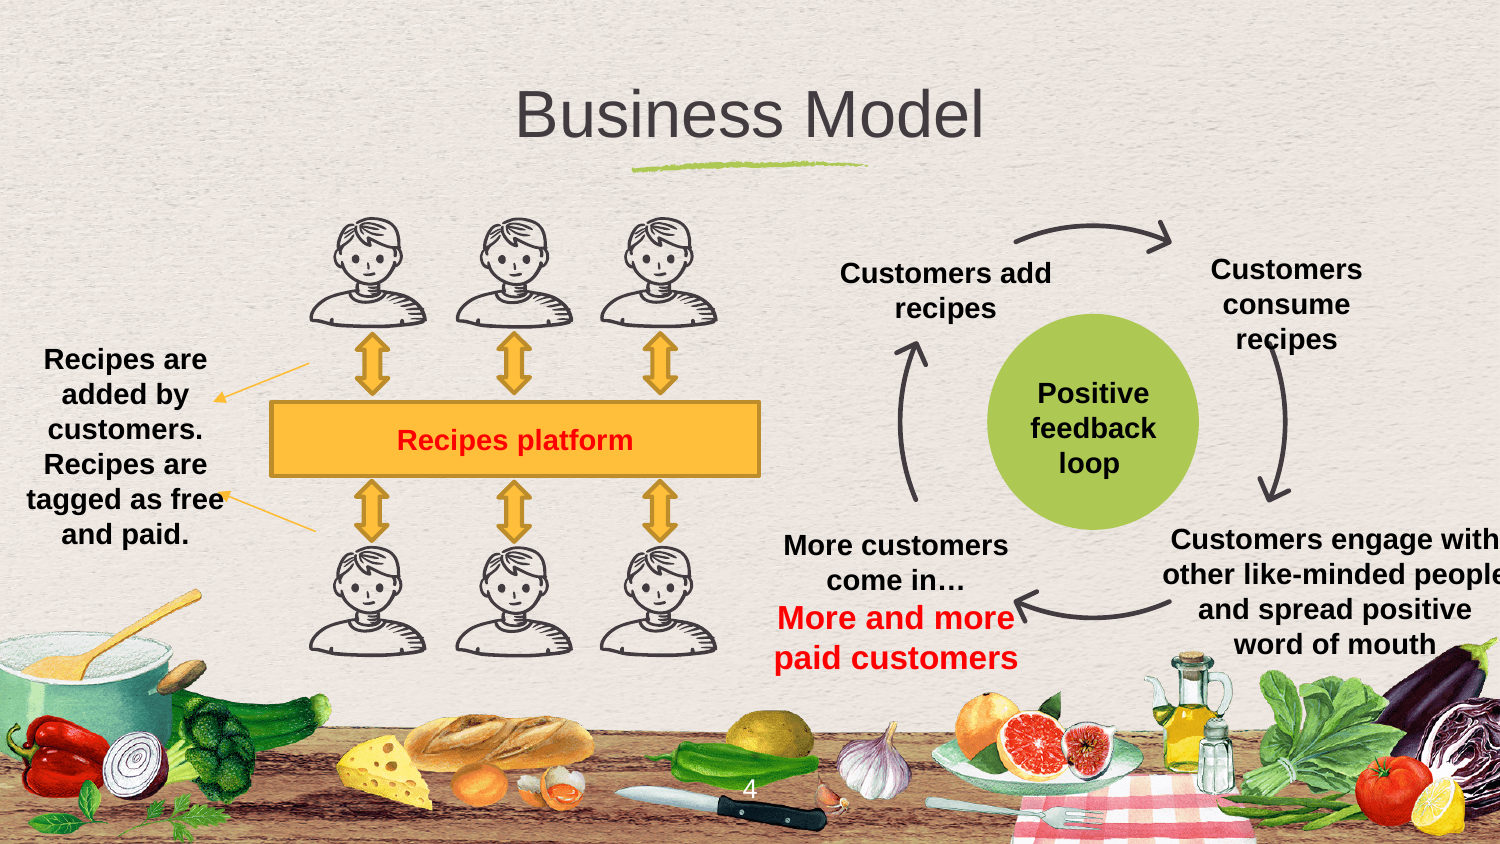

# Business Model

Customers consume recipes
Customers add recipes
Recipes are added by customers. Recipes are tagged as free and paid.

Positive feedback loop
Recipes platform

Customers engage with other like-minded people and spread positive word of mouth
More customers come in…
More and more paid customers

4